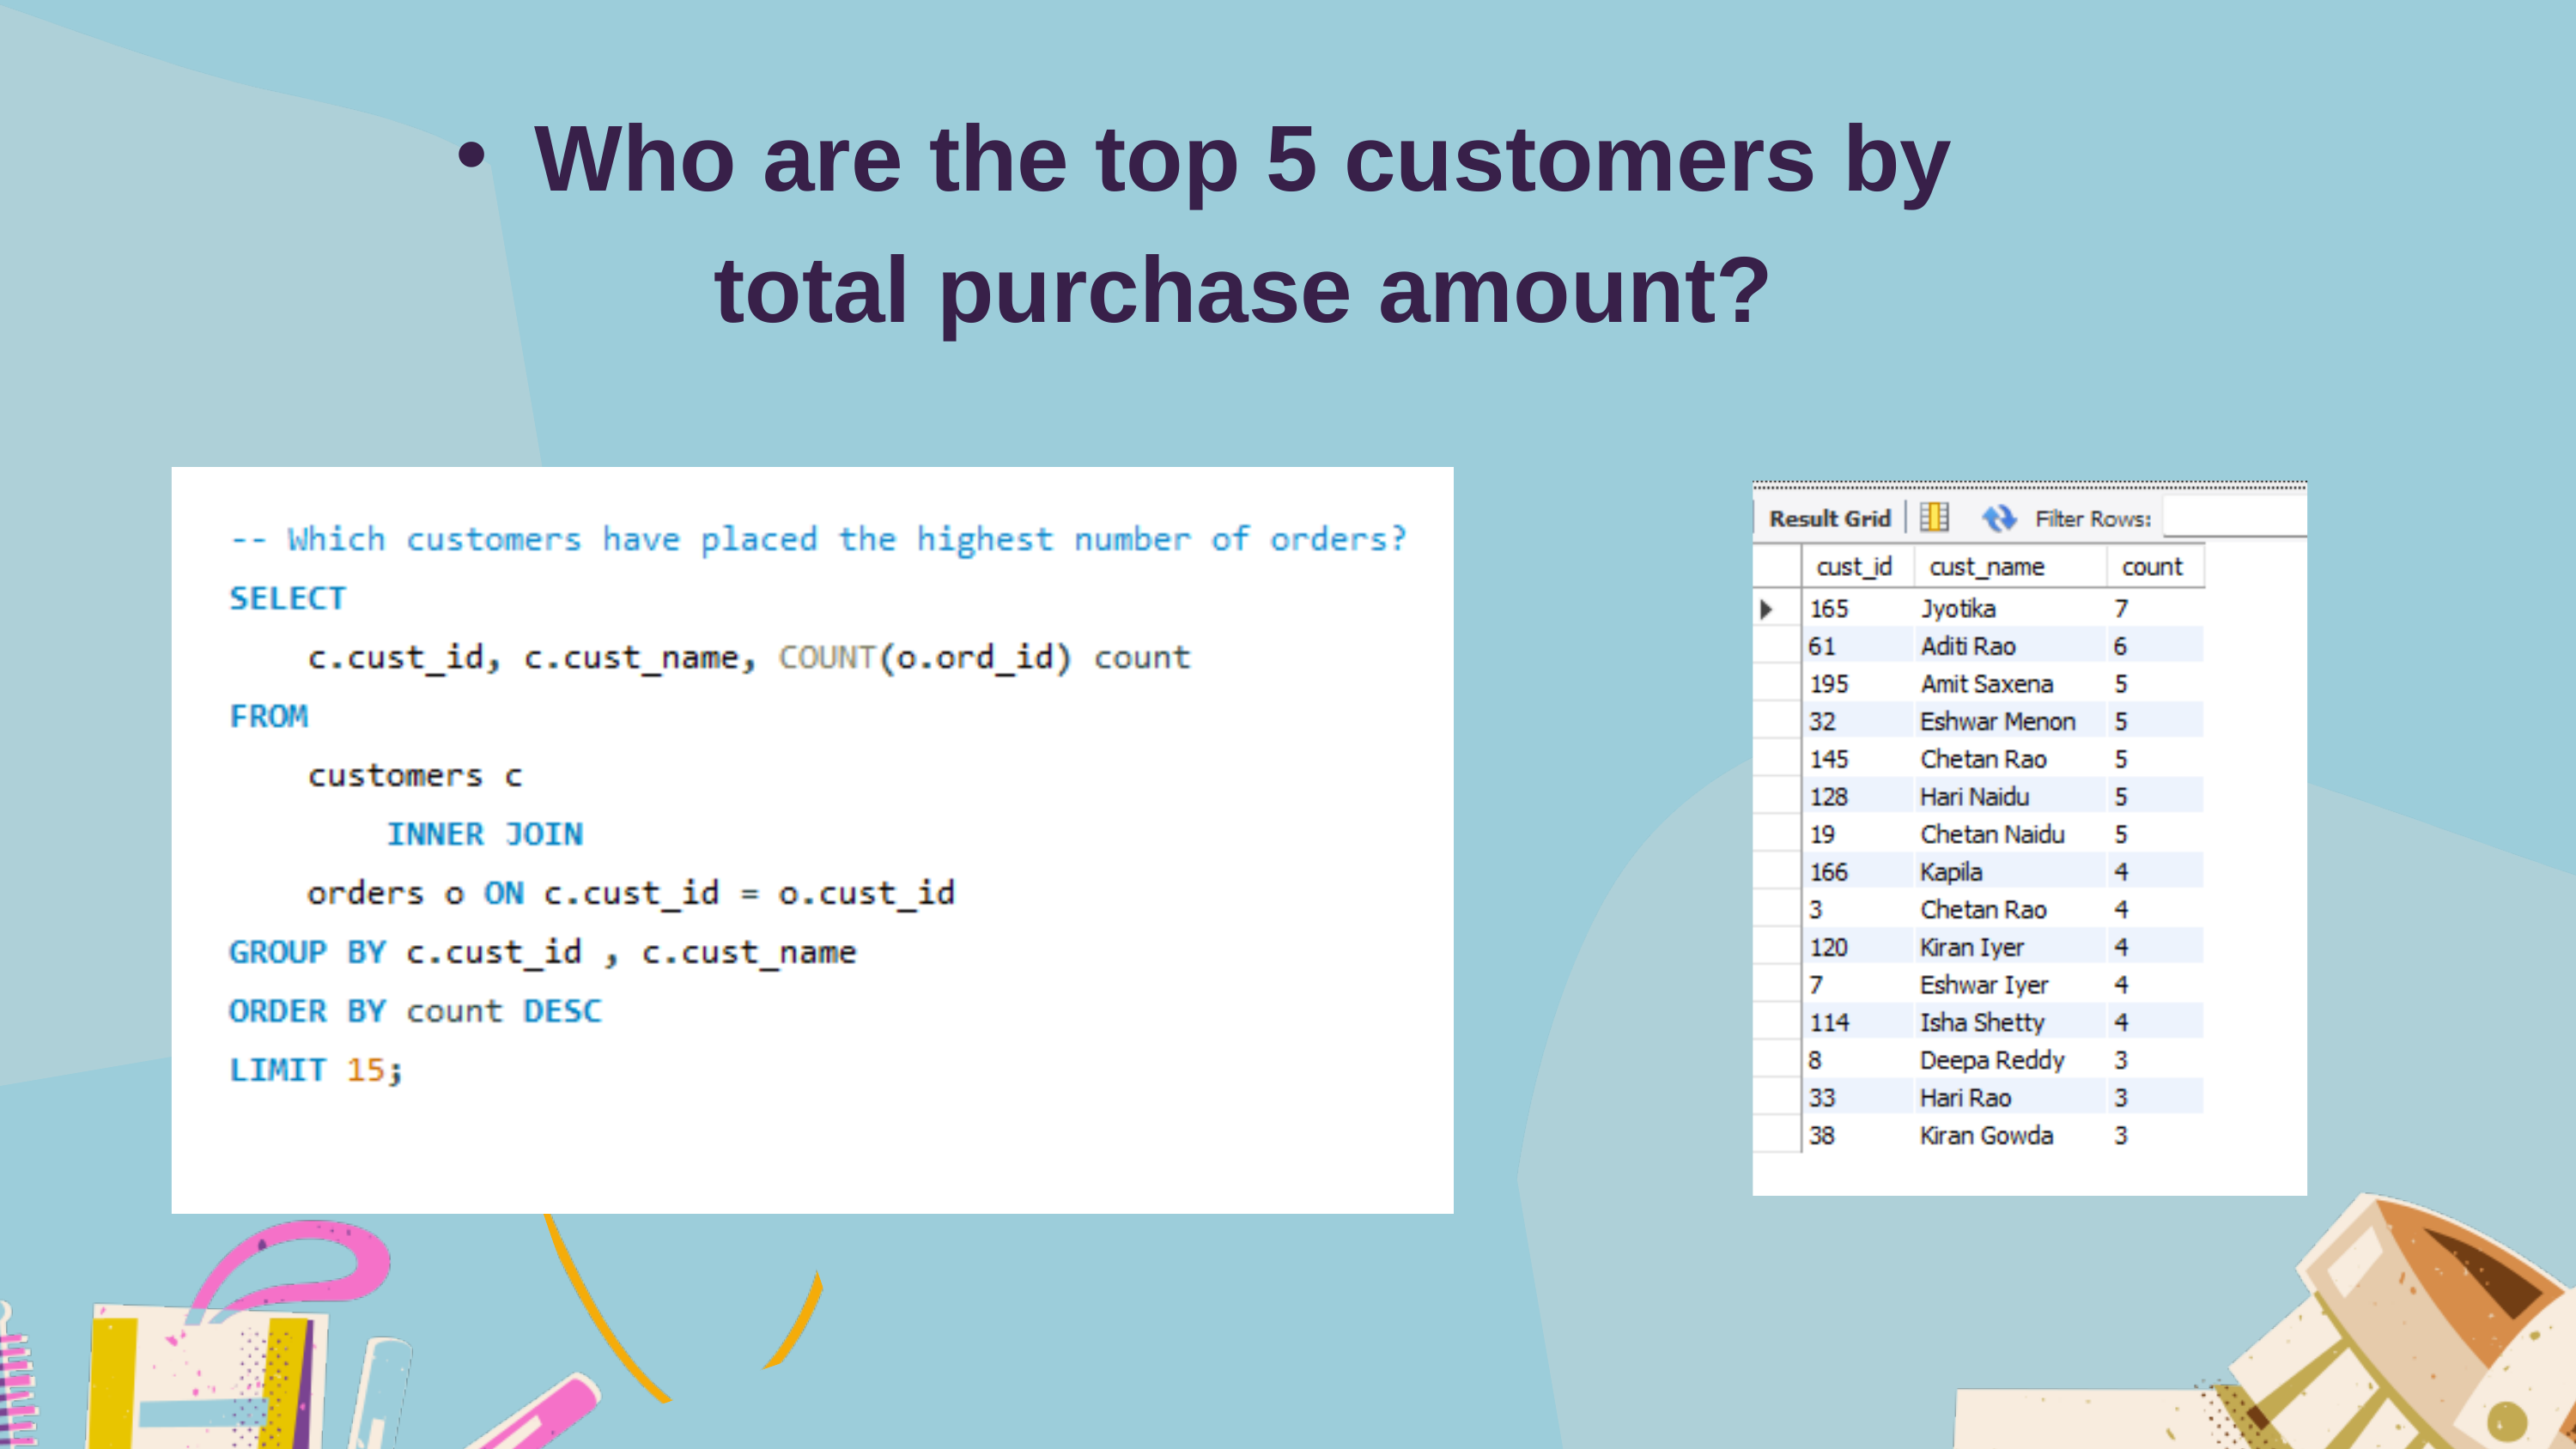

Who are the top 5 customers by total purchase amount?